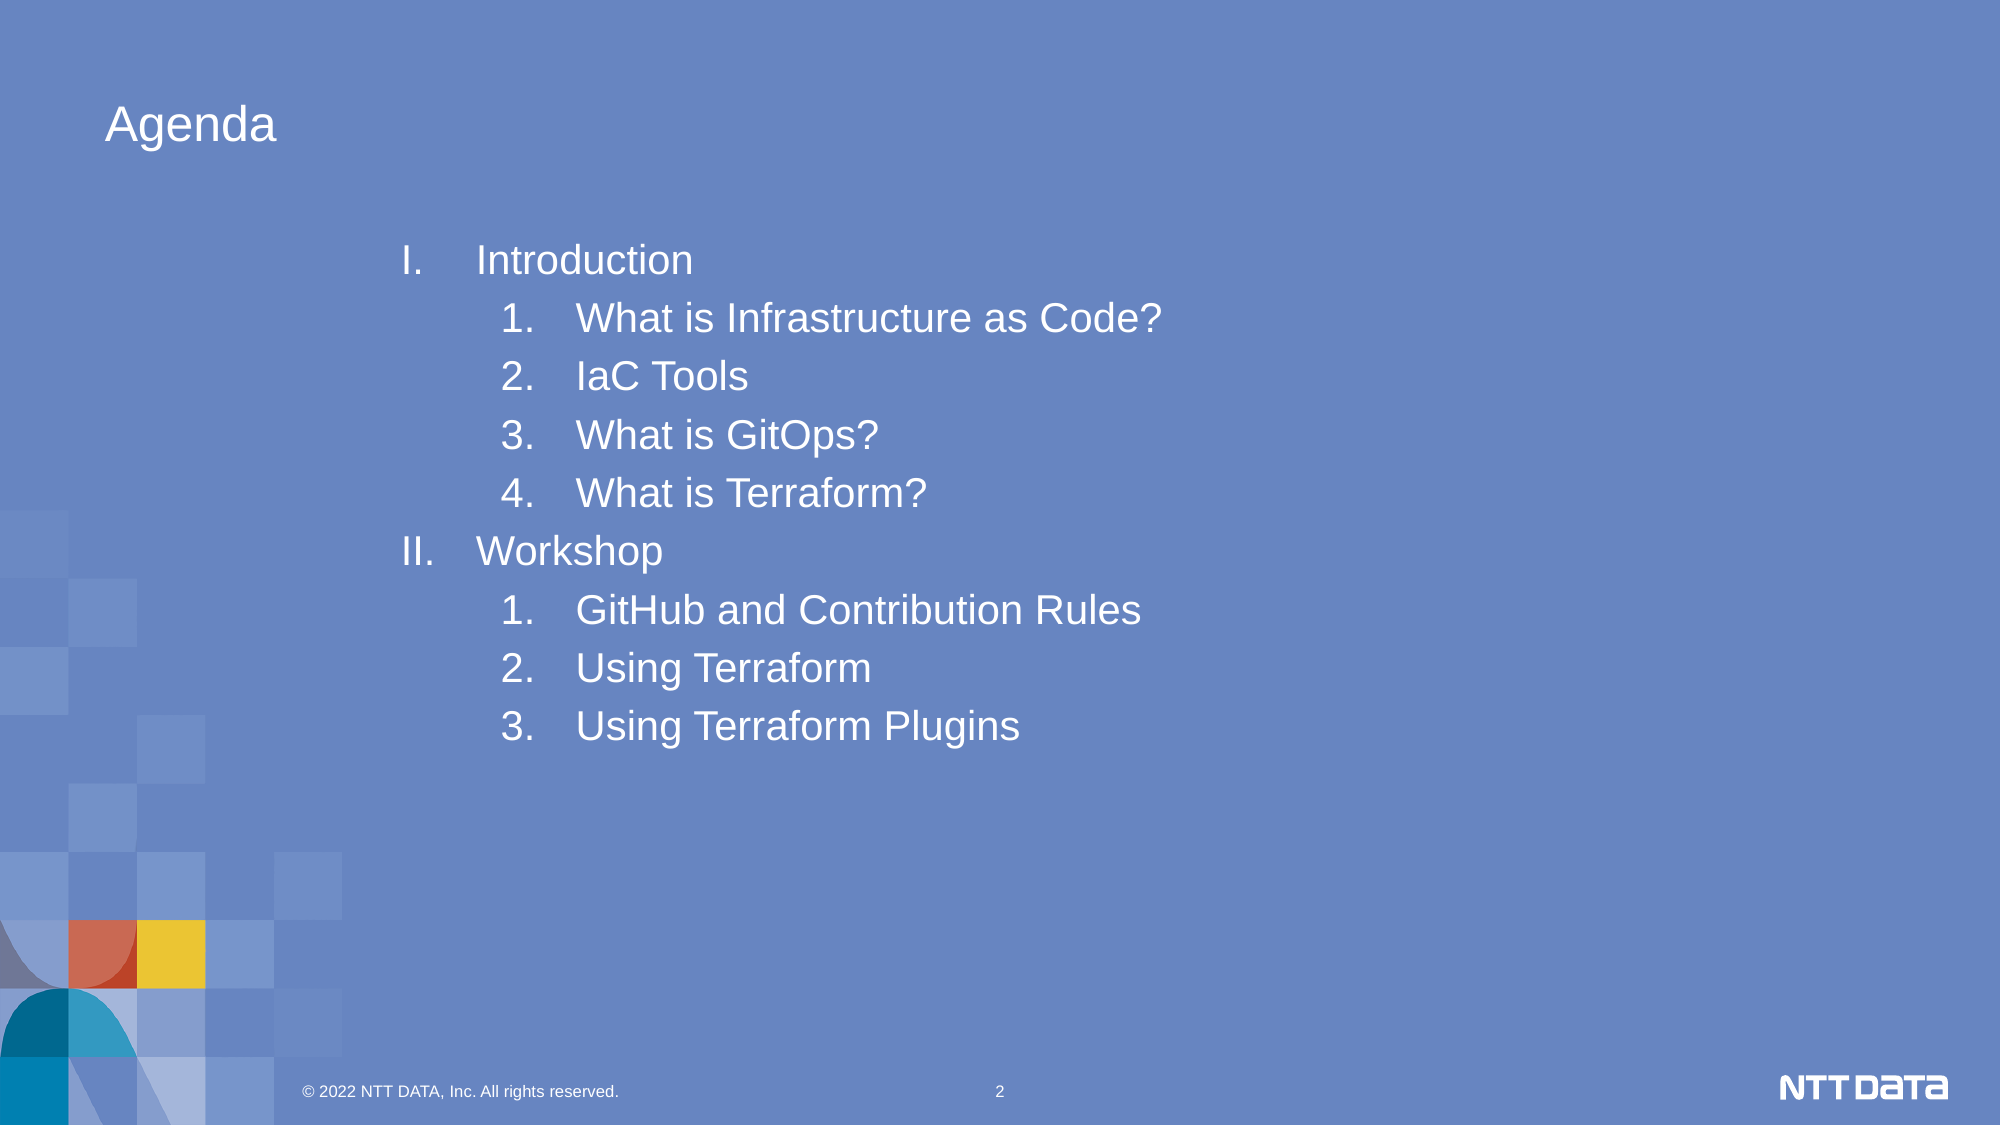

Agenda
Introduction
What is Infrastructure as Code?
IaC Tools
What is GitOps?
What is Terraform?
Workshop
GitHub and Contribution Rules
Using Terraform
Using Terraform Plugins

© 2022 NTT DATA, Inc. All rights reserved.
2